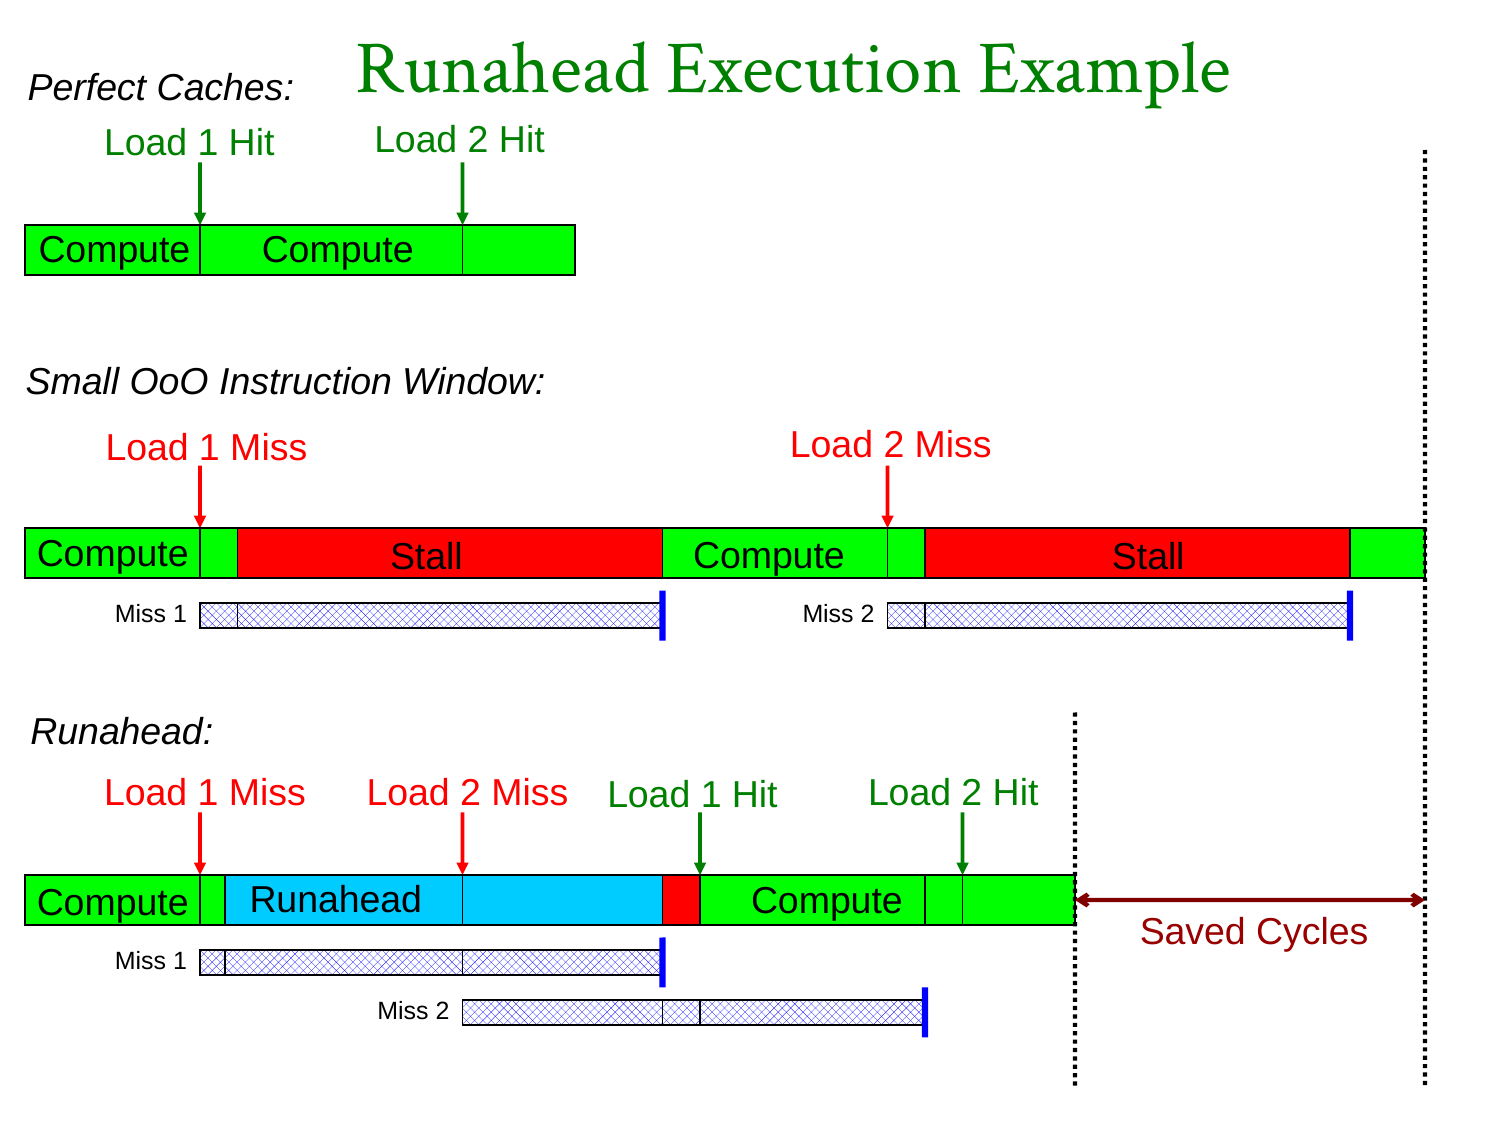

Runahead Execution Example
Perfect Caches:
Load 2 Hit
Load 1 Hit

Compute
Compute

Small OoO Instruction Window:
Load 2 Miss
Load 1 Miss

Compute
Compute
Stall
Stall

Miss 1

Miss 2

Runahead:

Load 1 Miss
Load 2 Miss
Load 2 Hit
Load 1 Hit

Runahead
Compute
Compute

Saved Cycles
Miss 1

Miss 2